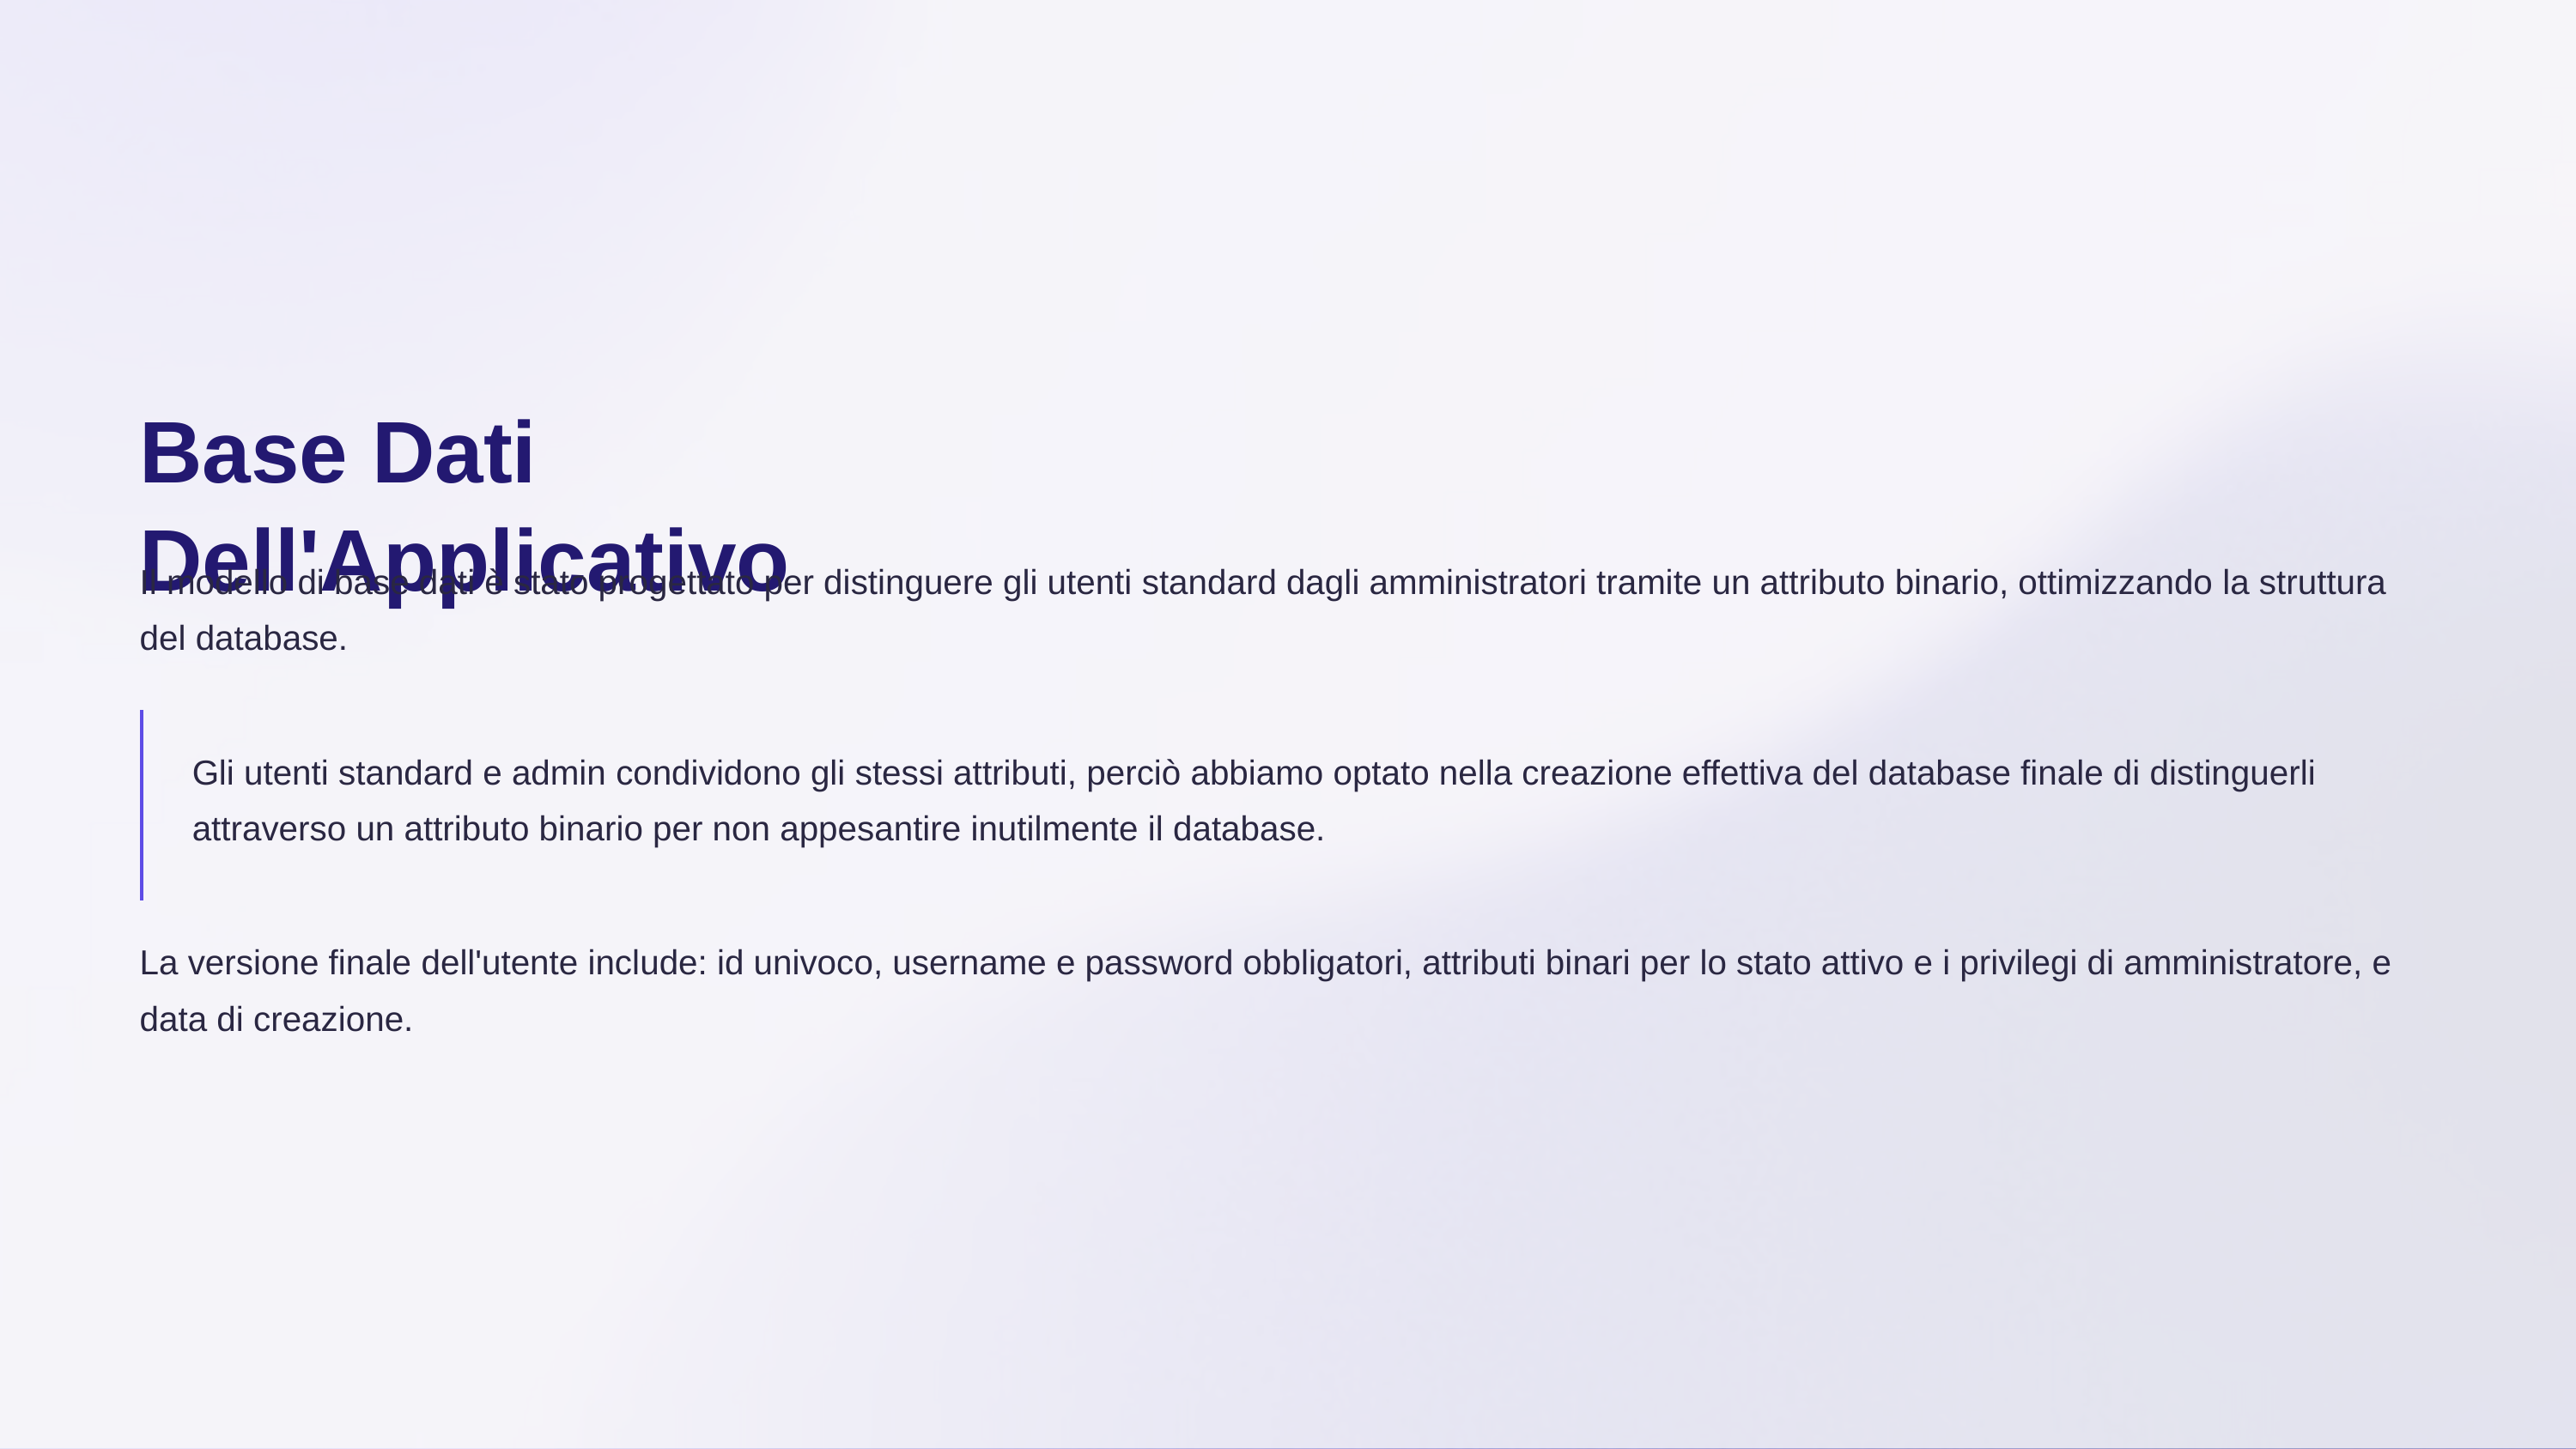

Base Dati Dell'Applicativo
Il modello di base dati è stato progettato per distinguere gli utenti standard dagli amministratori tramite un attributo binario, ottimizzando la struttura del database.

Gli utenti standard e admin condividono gli stessi attributi, perciò abbiamo optato nella creazione effettiva del database finale di distinguerli attraverso un attributo binario per non appesantire inutilmente il database.
La versione finale dell'utente include: id univoco, username e password obbligatori, attributi binari per lo stato attivo e i privilegi di amministratore, e data di creazione.